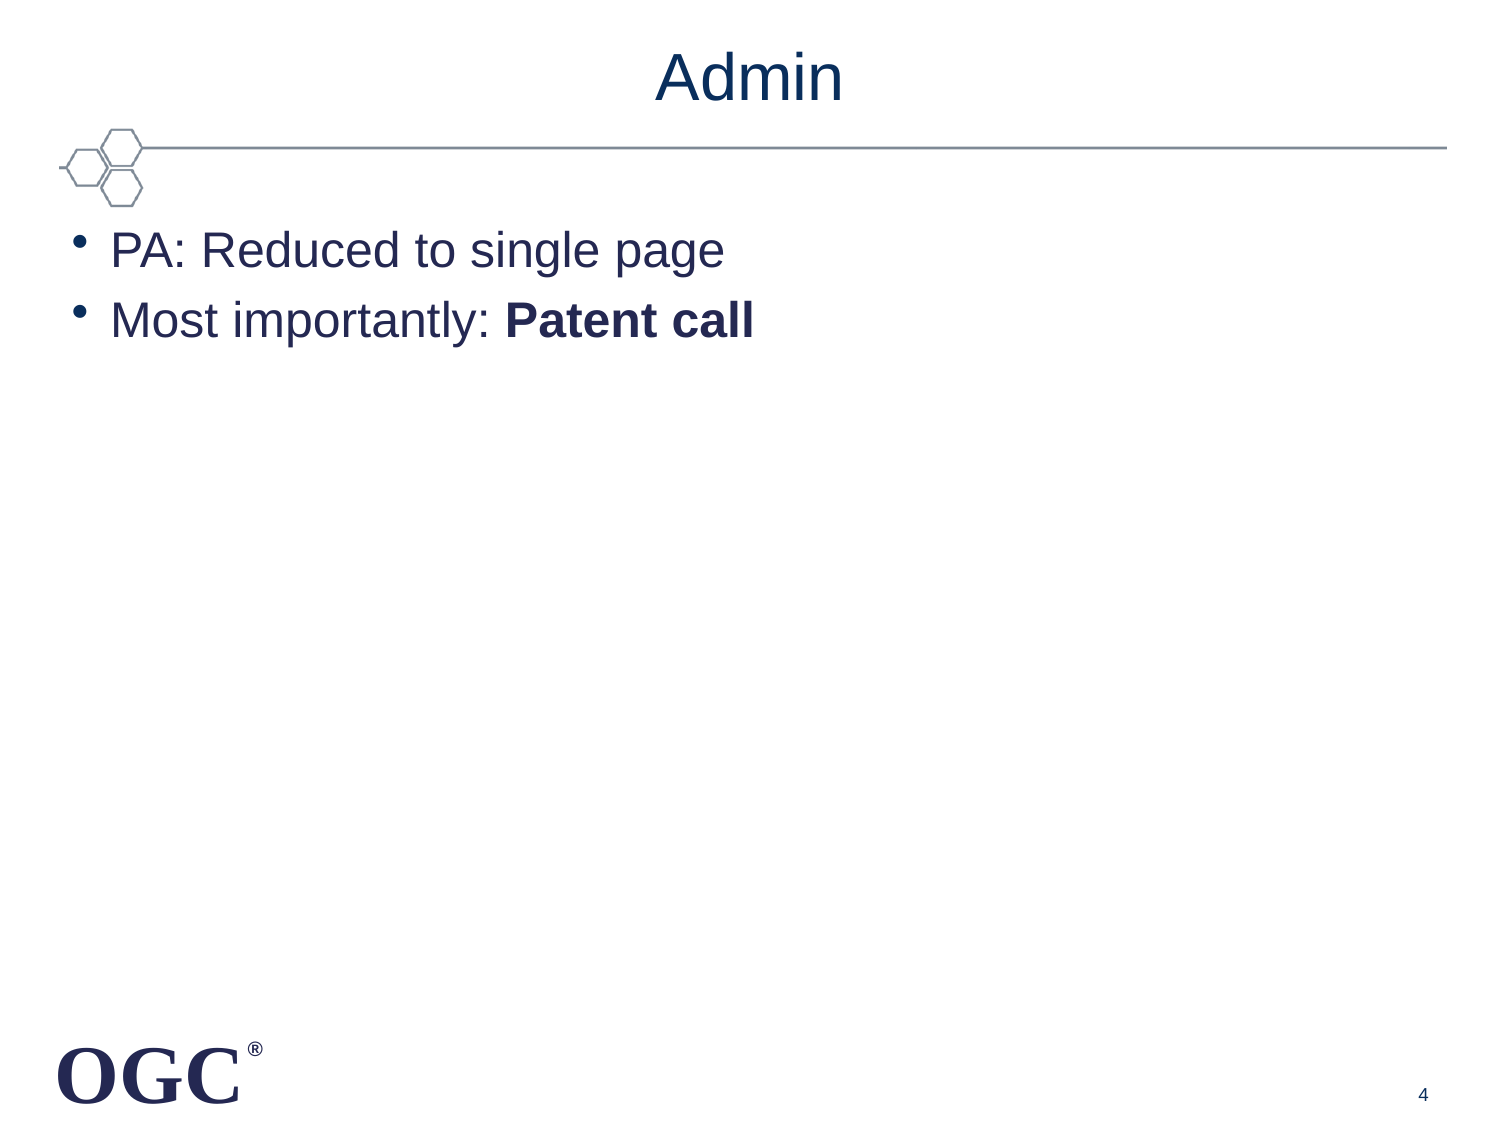

# Admin
PA: Reduced to single page
Most importantly: Patent call
4